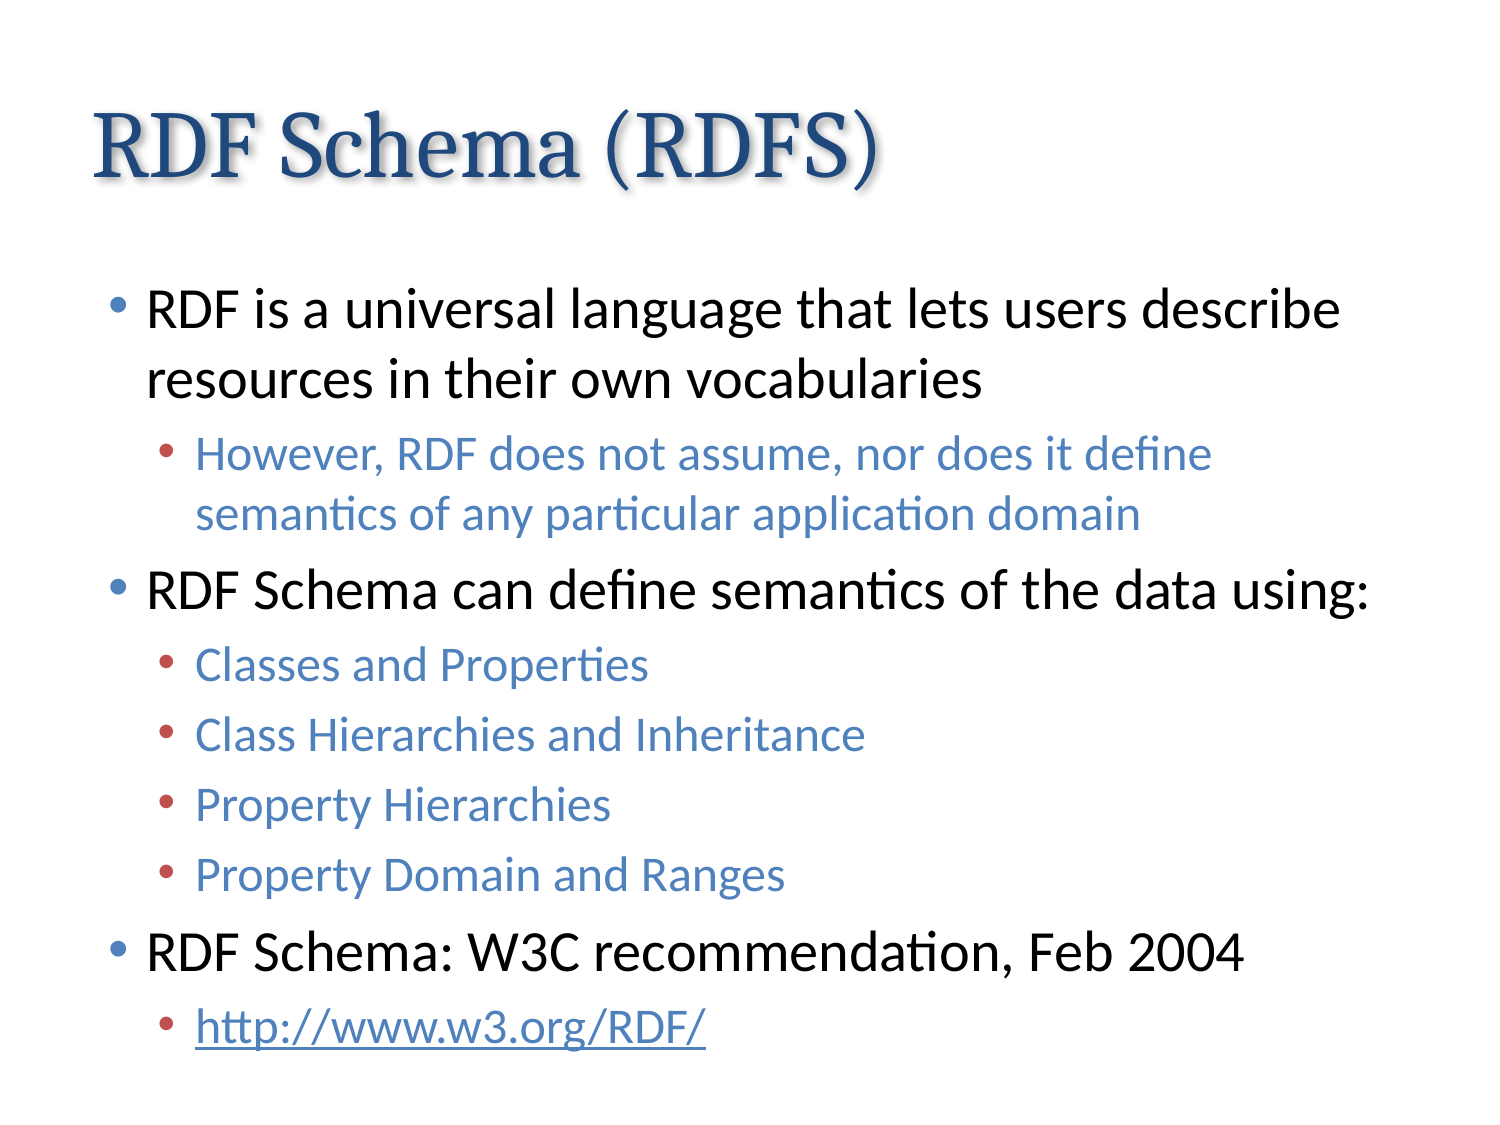

# RDF Schema (RDFS)
RDF is a universal language that lets users describe resources in their own vocabularies
However, RDF does not assume, nor does it define semantics of any particular application domain
RDF Schema can define semantics of the data using:
Classes and Properties
Class Hierarchies and Inheritance
Property Hierarchies
Property Domain and Ranges
RDF Schema: W3C recommendation, Feb 2004
http://www.w3.org/RDF/